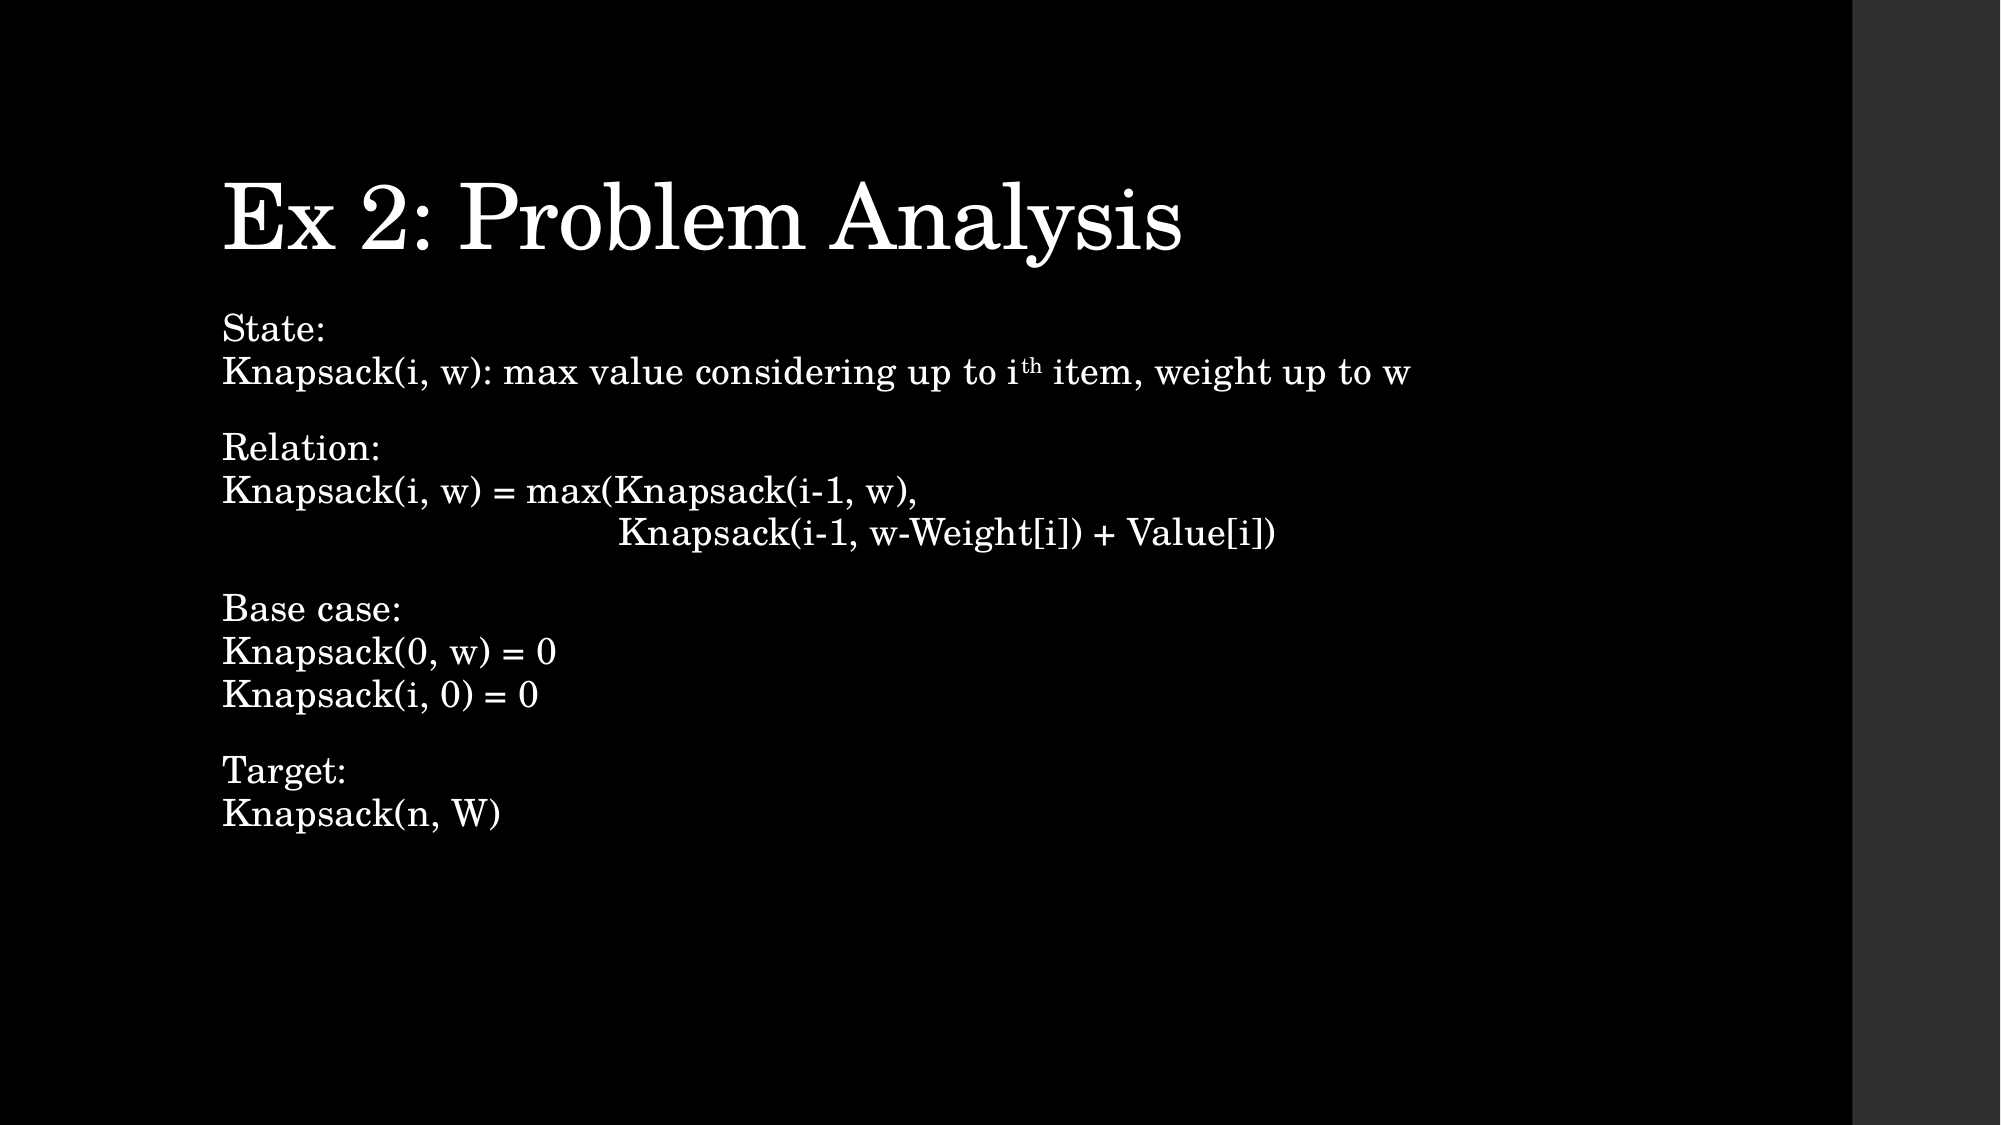

# Ex 2: Problem Analysis
State:
Knapsack(i, w): max value considering up to ith item, weight up to w
Relation:
Knapsack(i, w) = max(Knapsack(i-1, w),
		         Knapsack(i-1, w-Weight[i]) + Value[i])
Base case:
Knapsack(0, w) = 0
Knapsack(i, 0) = 0
Target:
Knapsack(n, W)